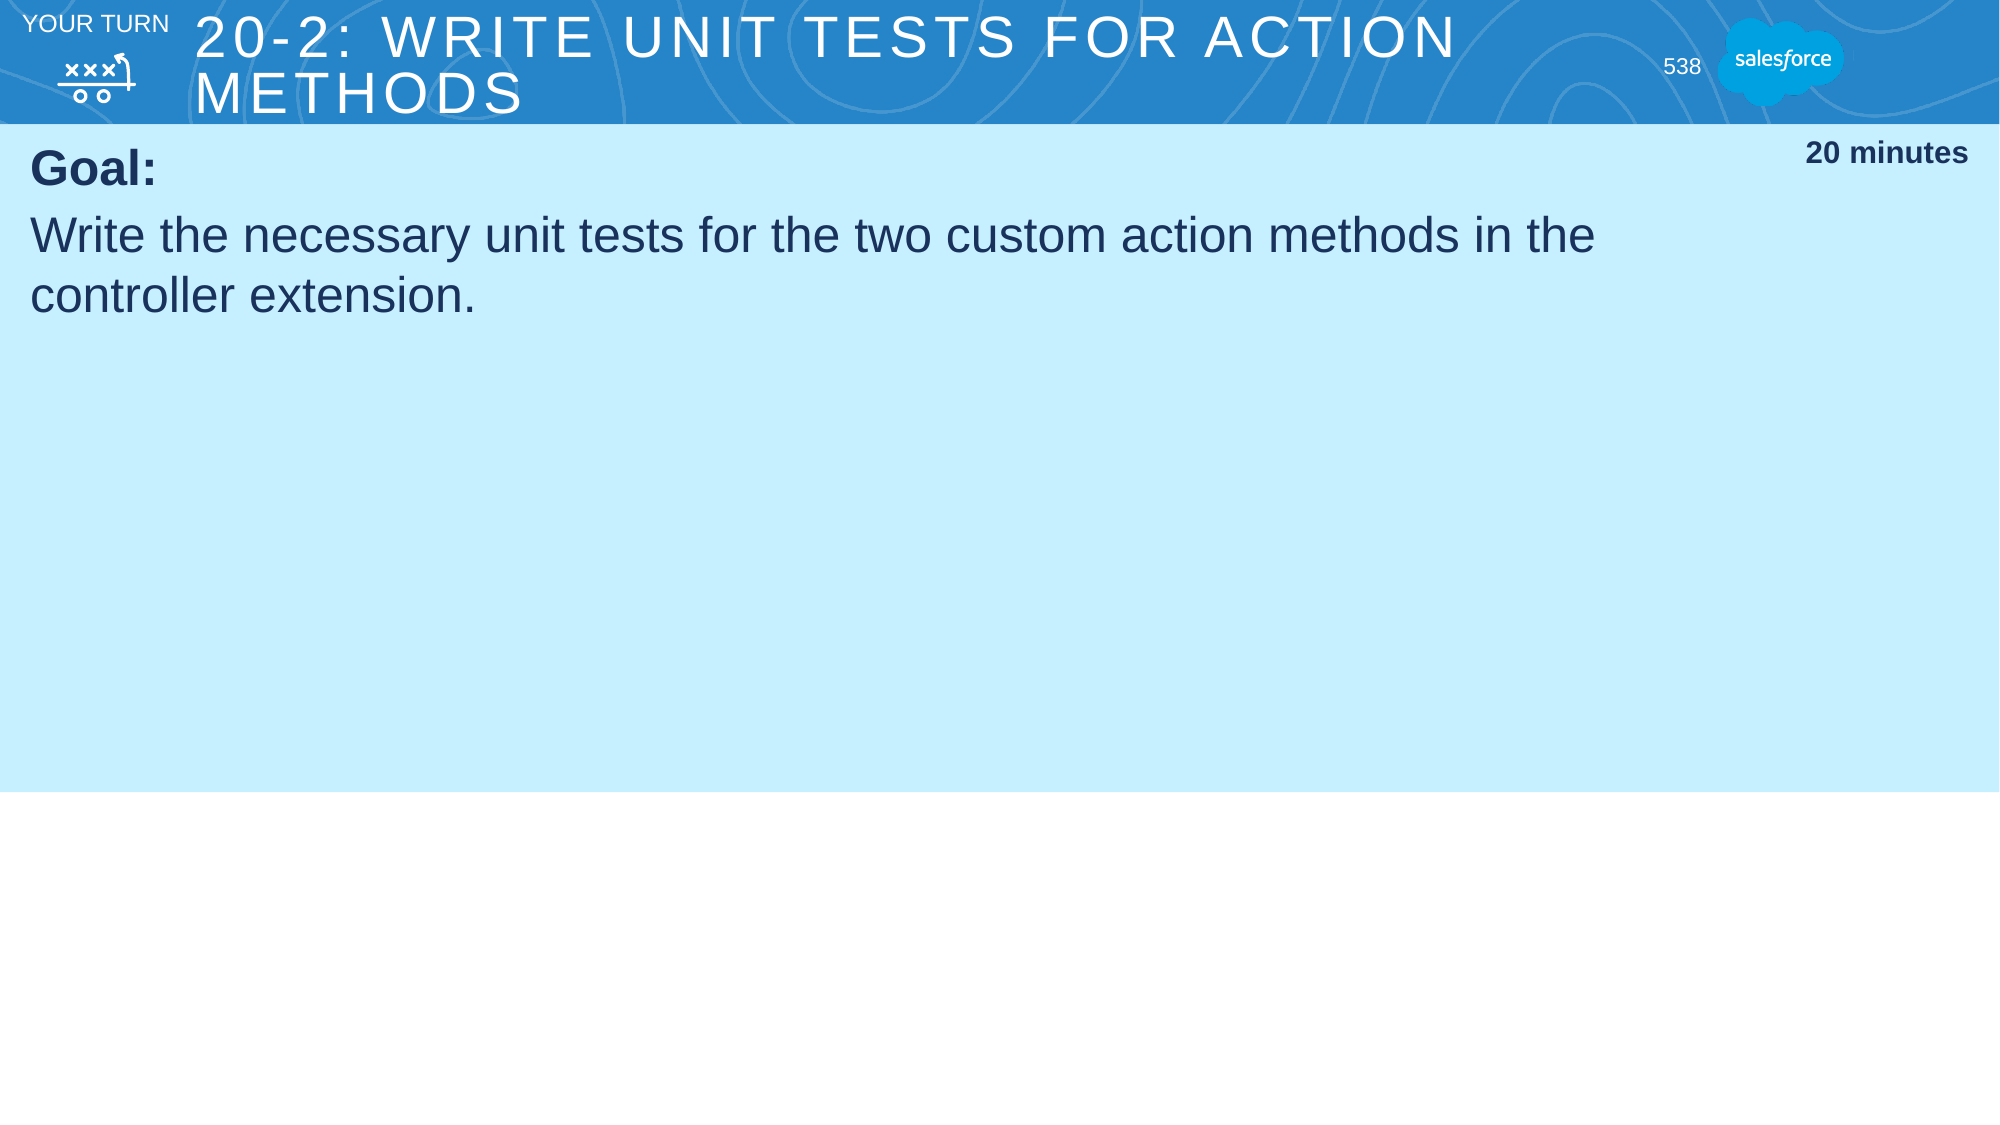

# 20-2: Write Unit Tests for Action Methods
Your Turn
538
Goal:
Write the necessary unit tests for the two custom action methods in the
controller extension.
20 minutes
Tasks:
Examine the controller extension code for the Technician Status Page.
Create unit test methods to test the two custom action methods.
Test your new unit test logic.